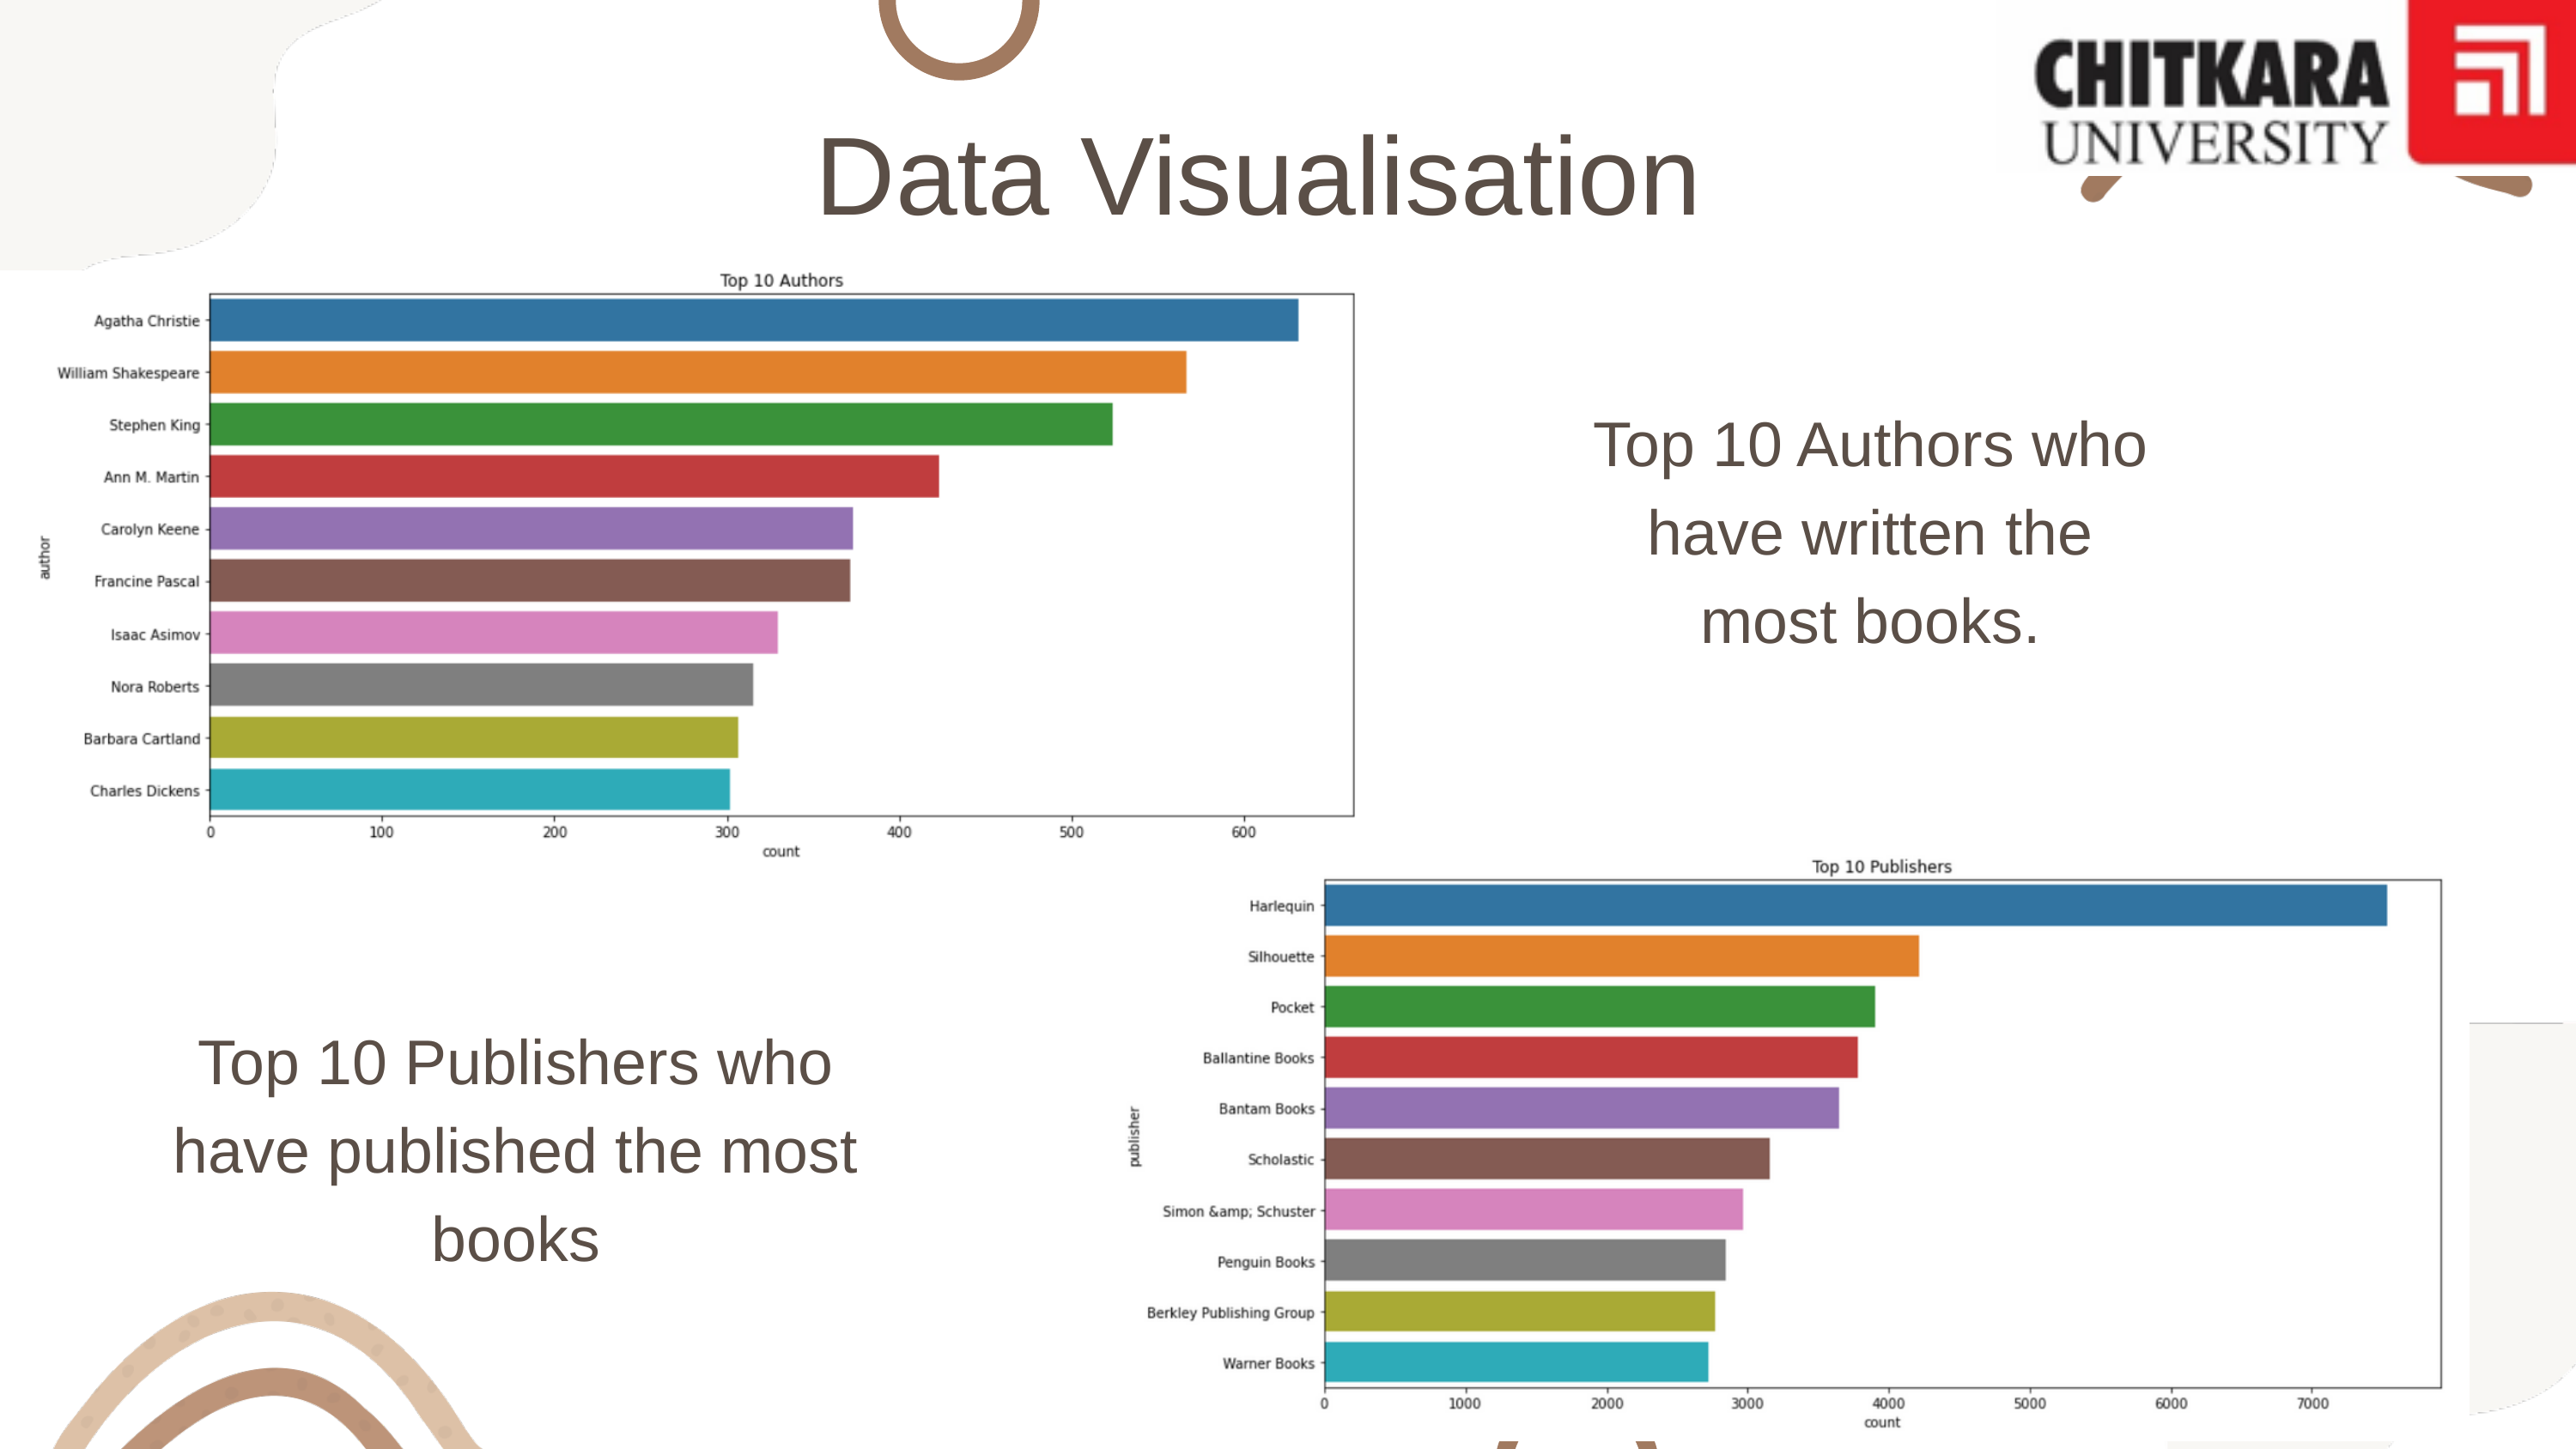

Data Visualisation

Top 10 Authors who have written the most books.

Top 10 Publishers who have published the most books